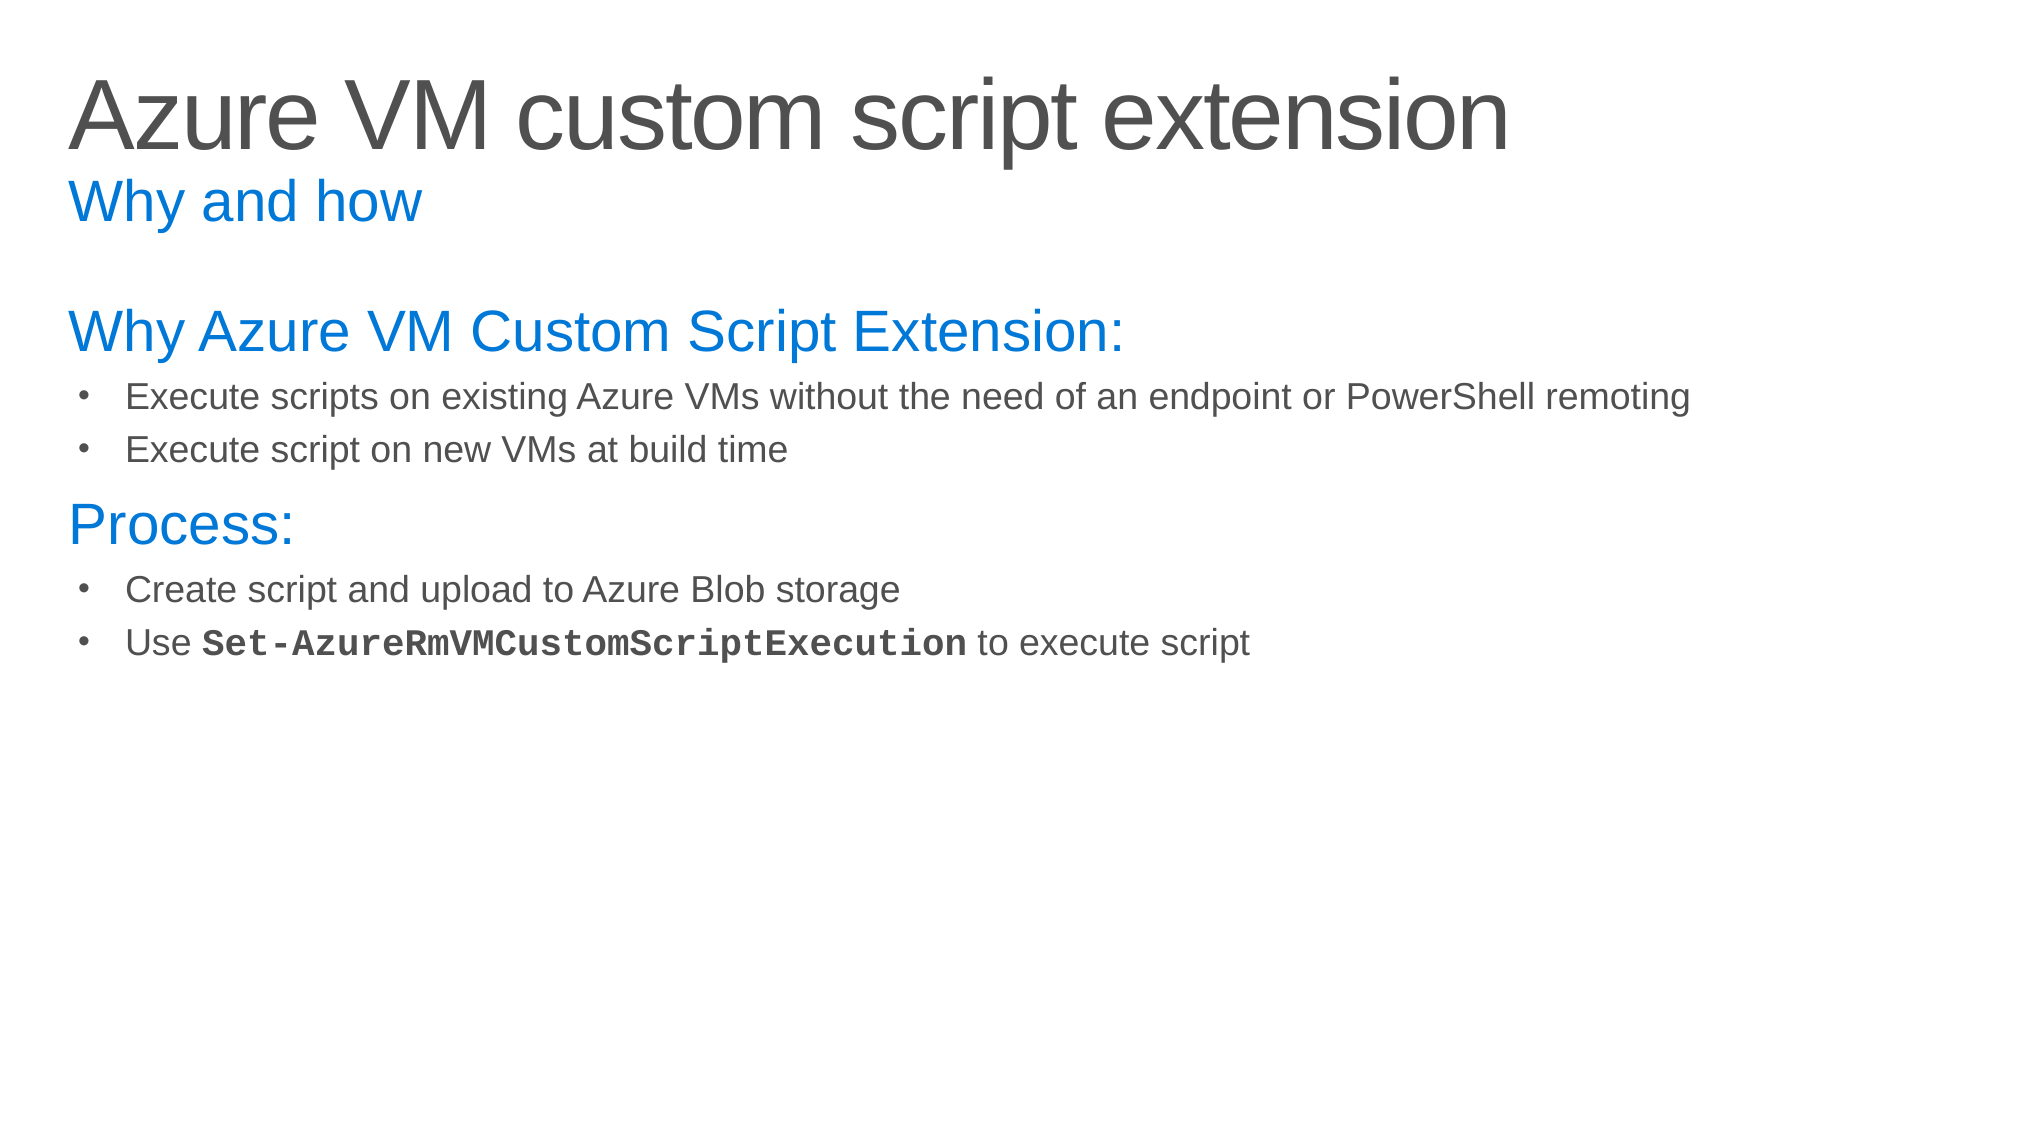

# Azure VM custom script extension Why and how
Why Azure VM Custom Script Extension:
Execute scripts on existing Azure VMs without the need of an endpoint or PowerShell remoting
Execute script on new VMs at build time
Process:
Create script and upload to Azure Blob storage
Use Set-AzureRmVMCustomScriptExecution to execute script